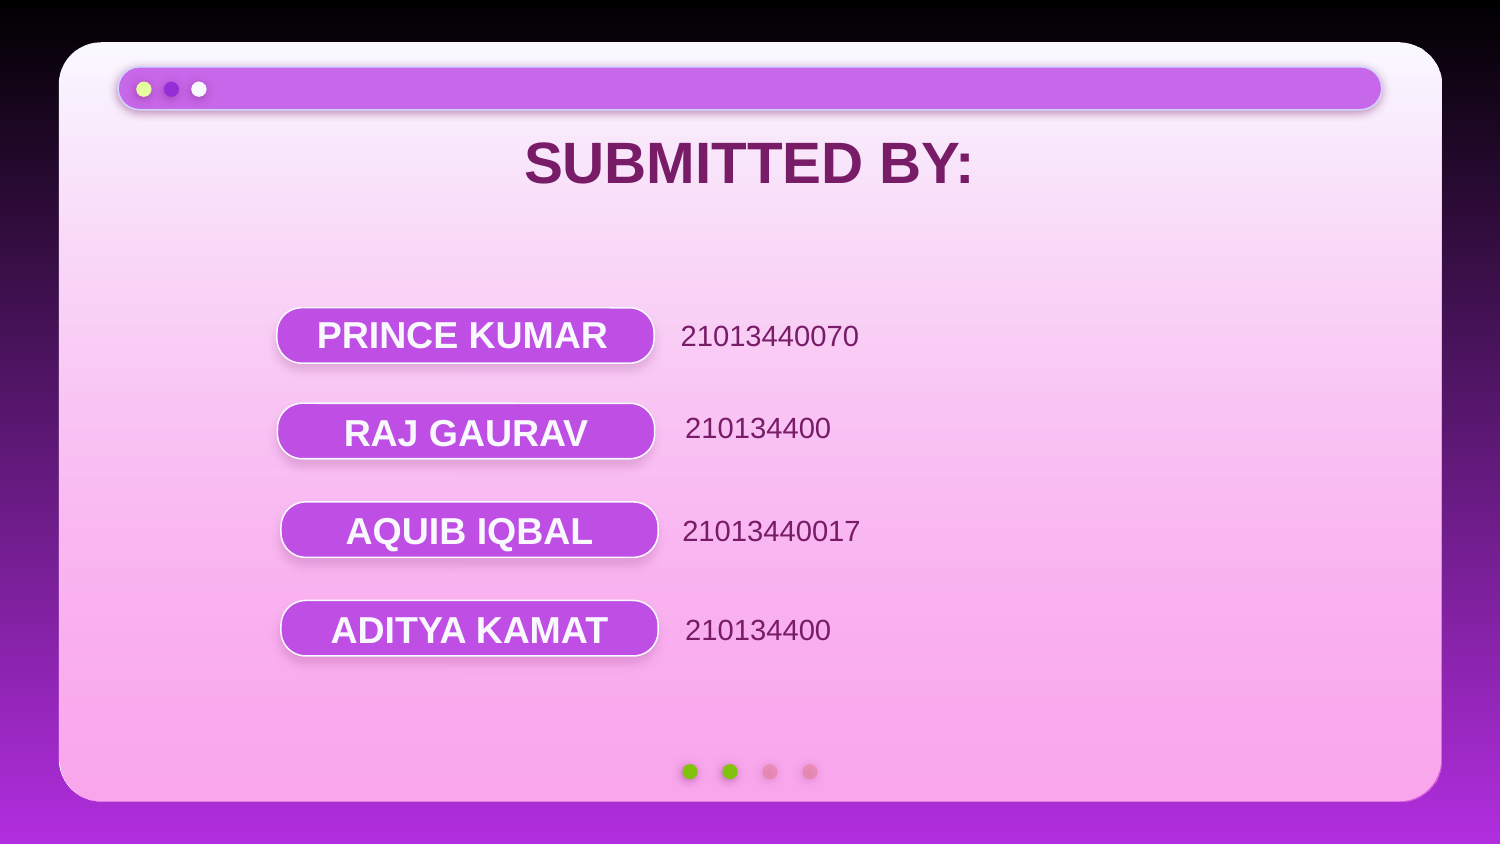

# SUBMITTED BY:
21013440070

PRINCE KUMAR
210134400

RAJ GAURAV
21013440017

AQUIB IQBAL
210134400
ADITYA KAMAT